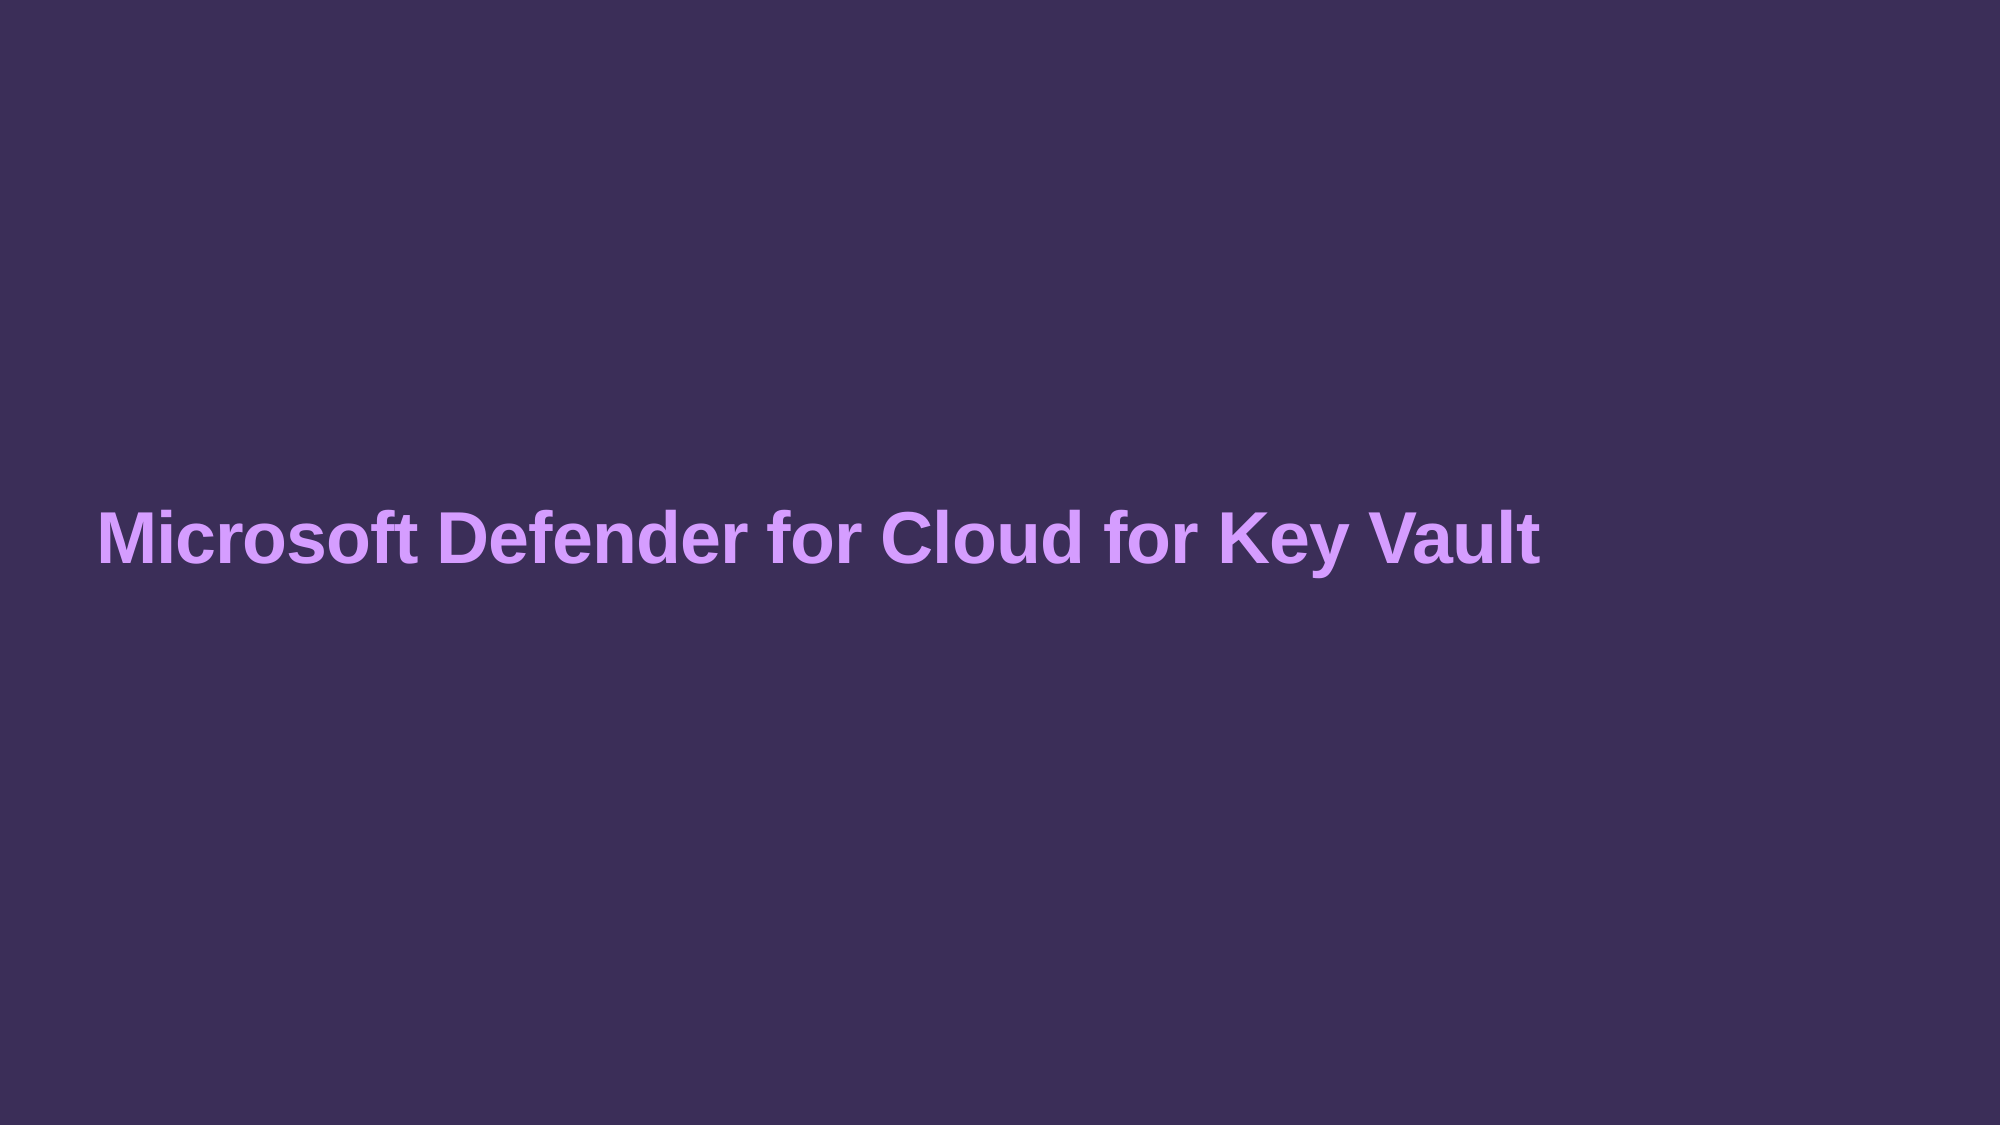

# Microsoft Defender for Cloud for Key Vault